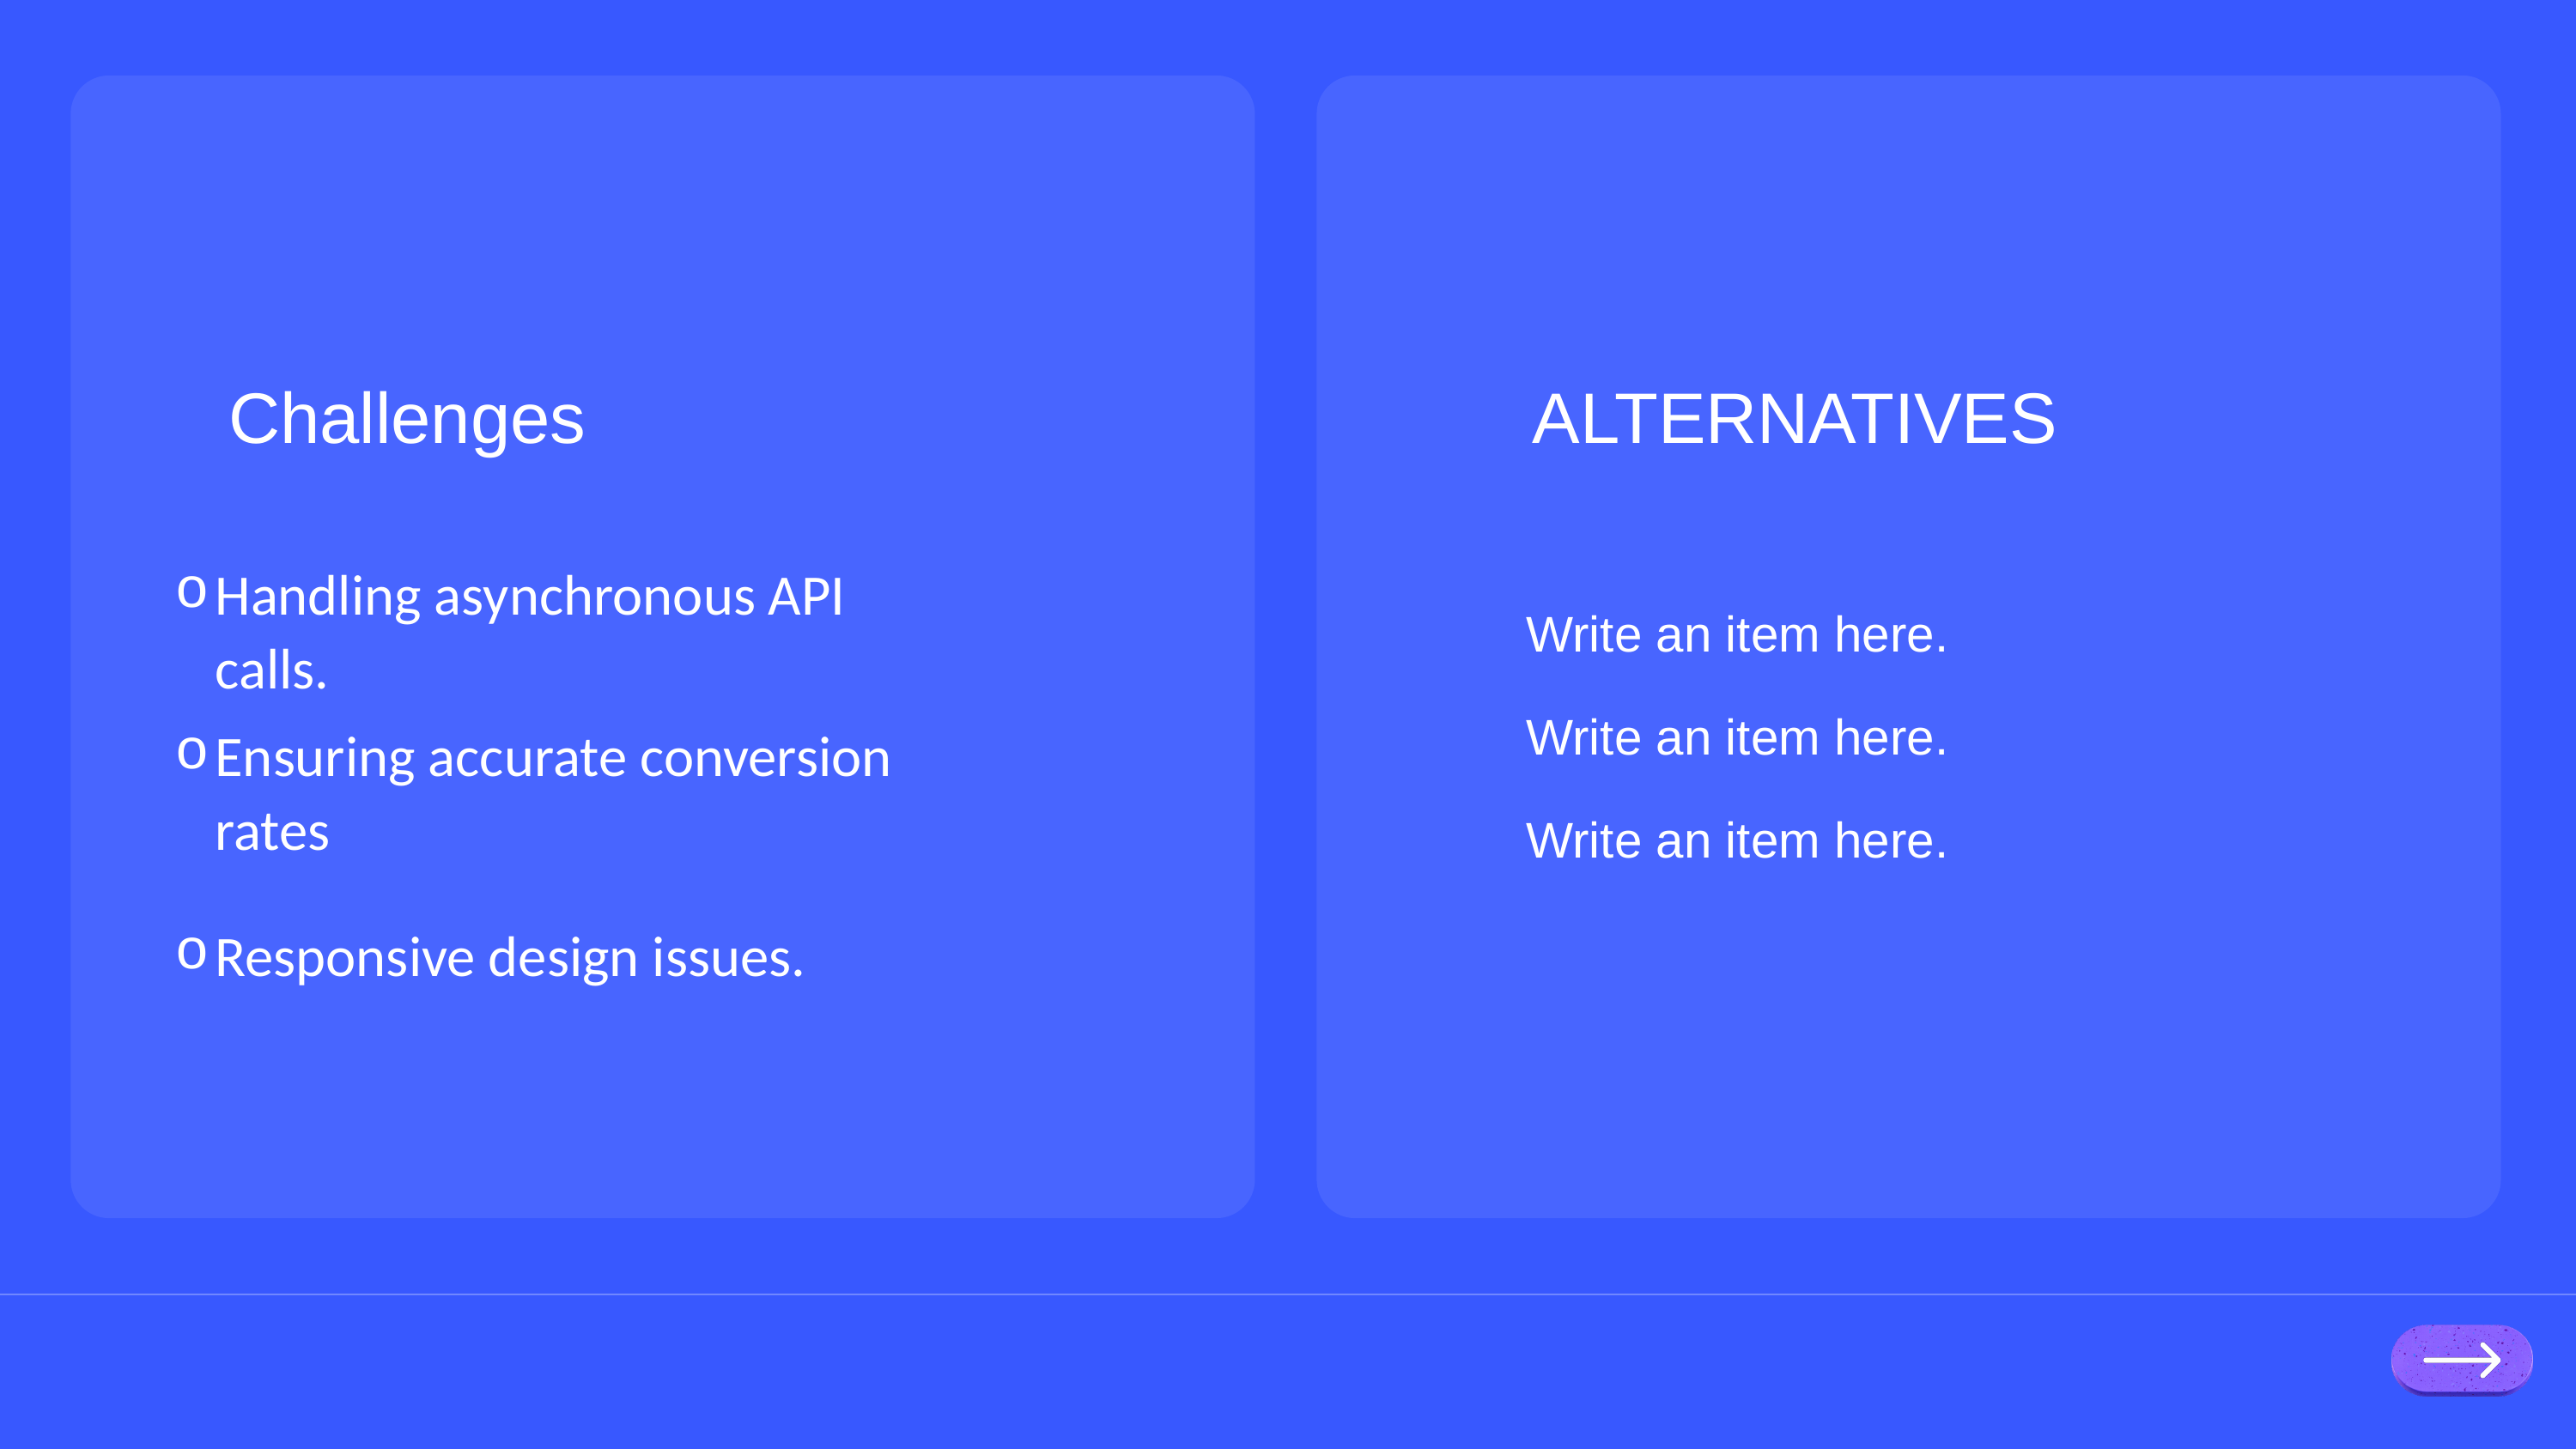

Challenges
ALTERNATIVES

Handling asynchronous API calls.
Ensuring accurate conversion rates

Responsive design issues.
Write an item here.
Write an item here.
Write an item here.